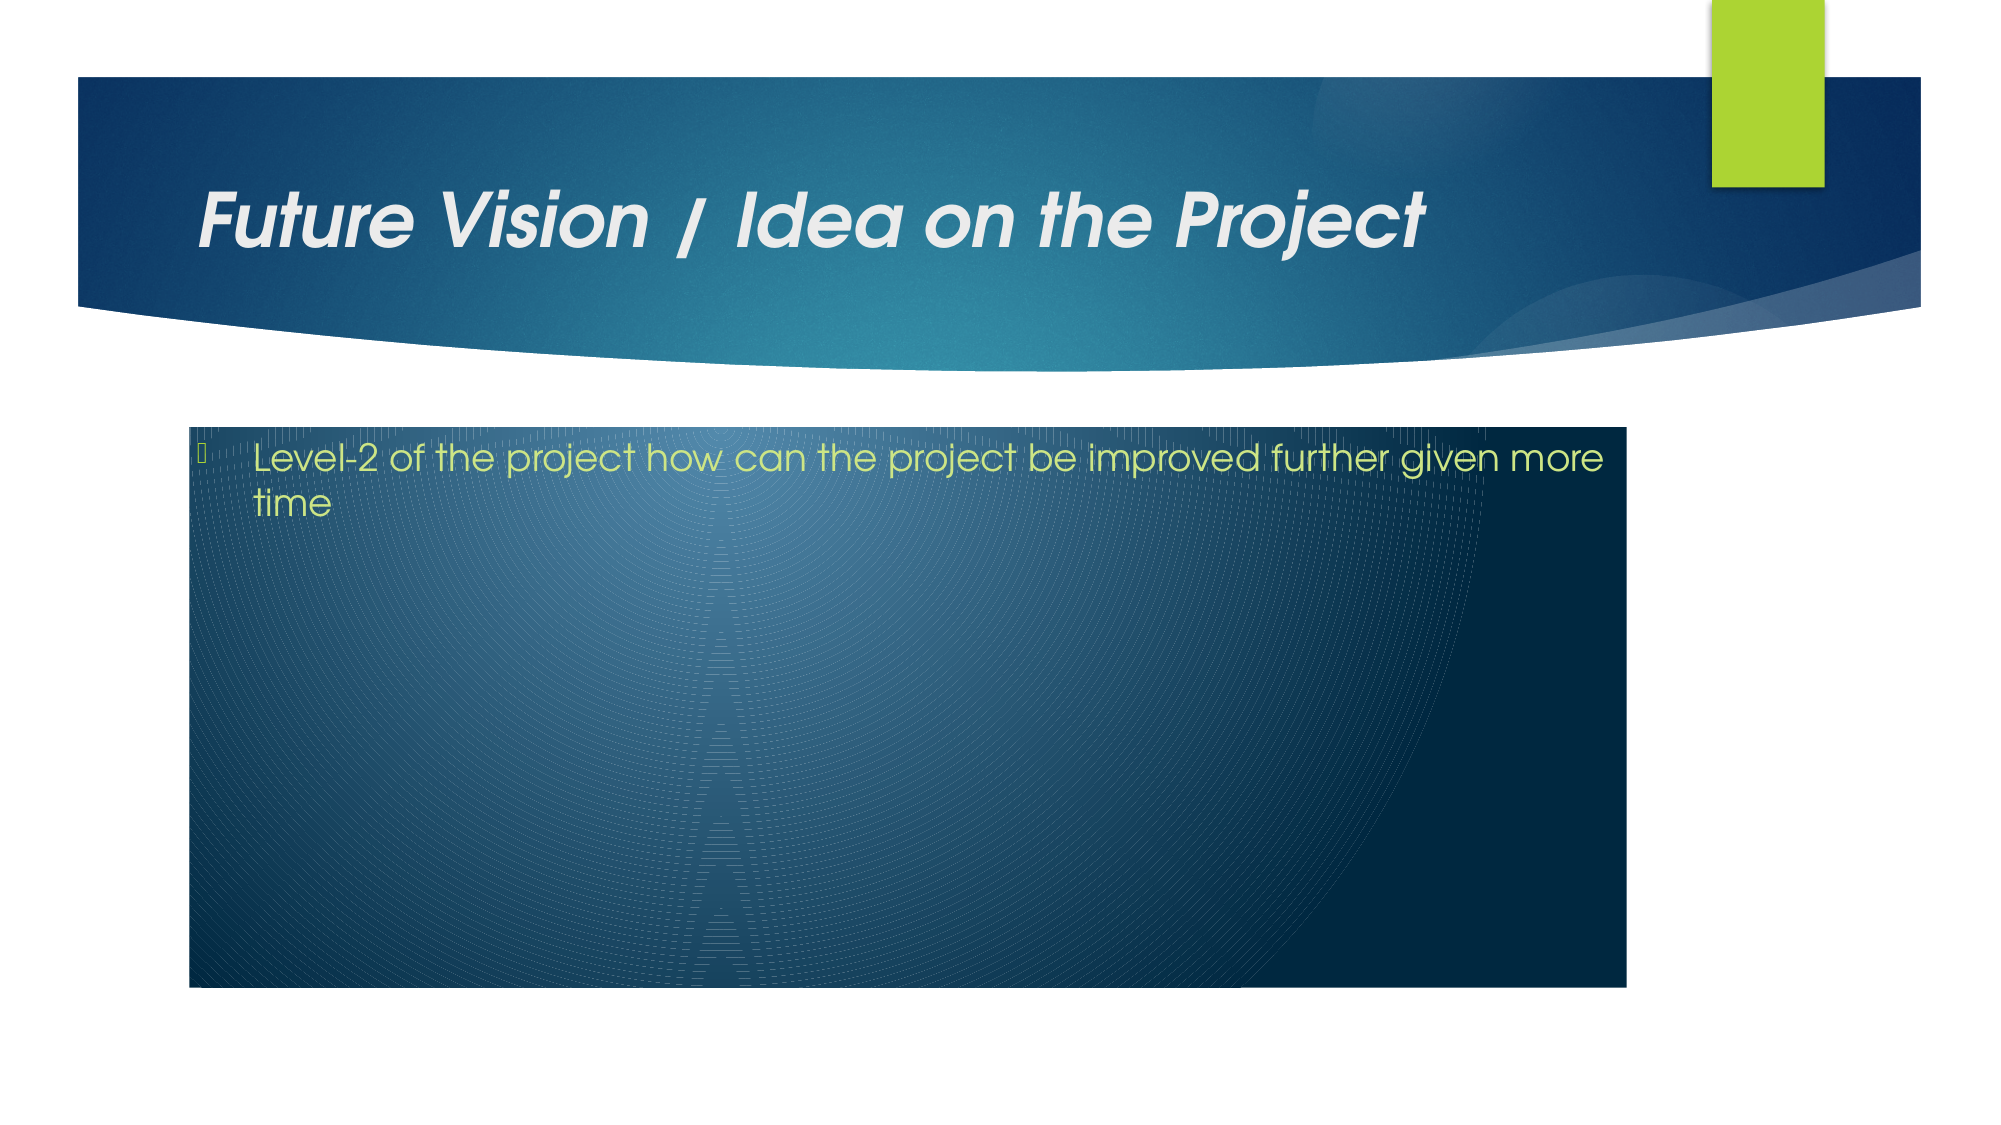

# Future Vision / Idea on the Project
Level-2 of the project how can the project be improved further given more time